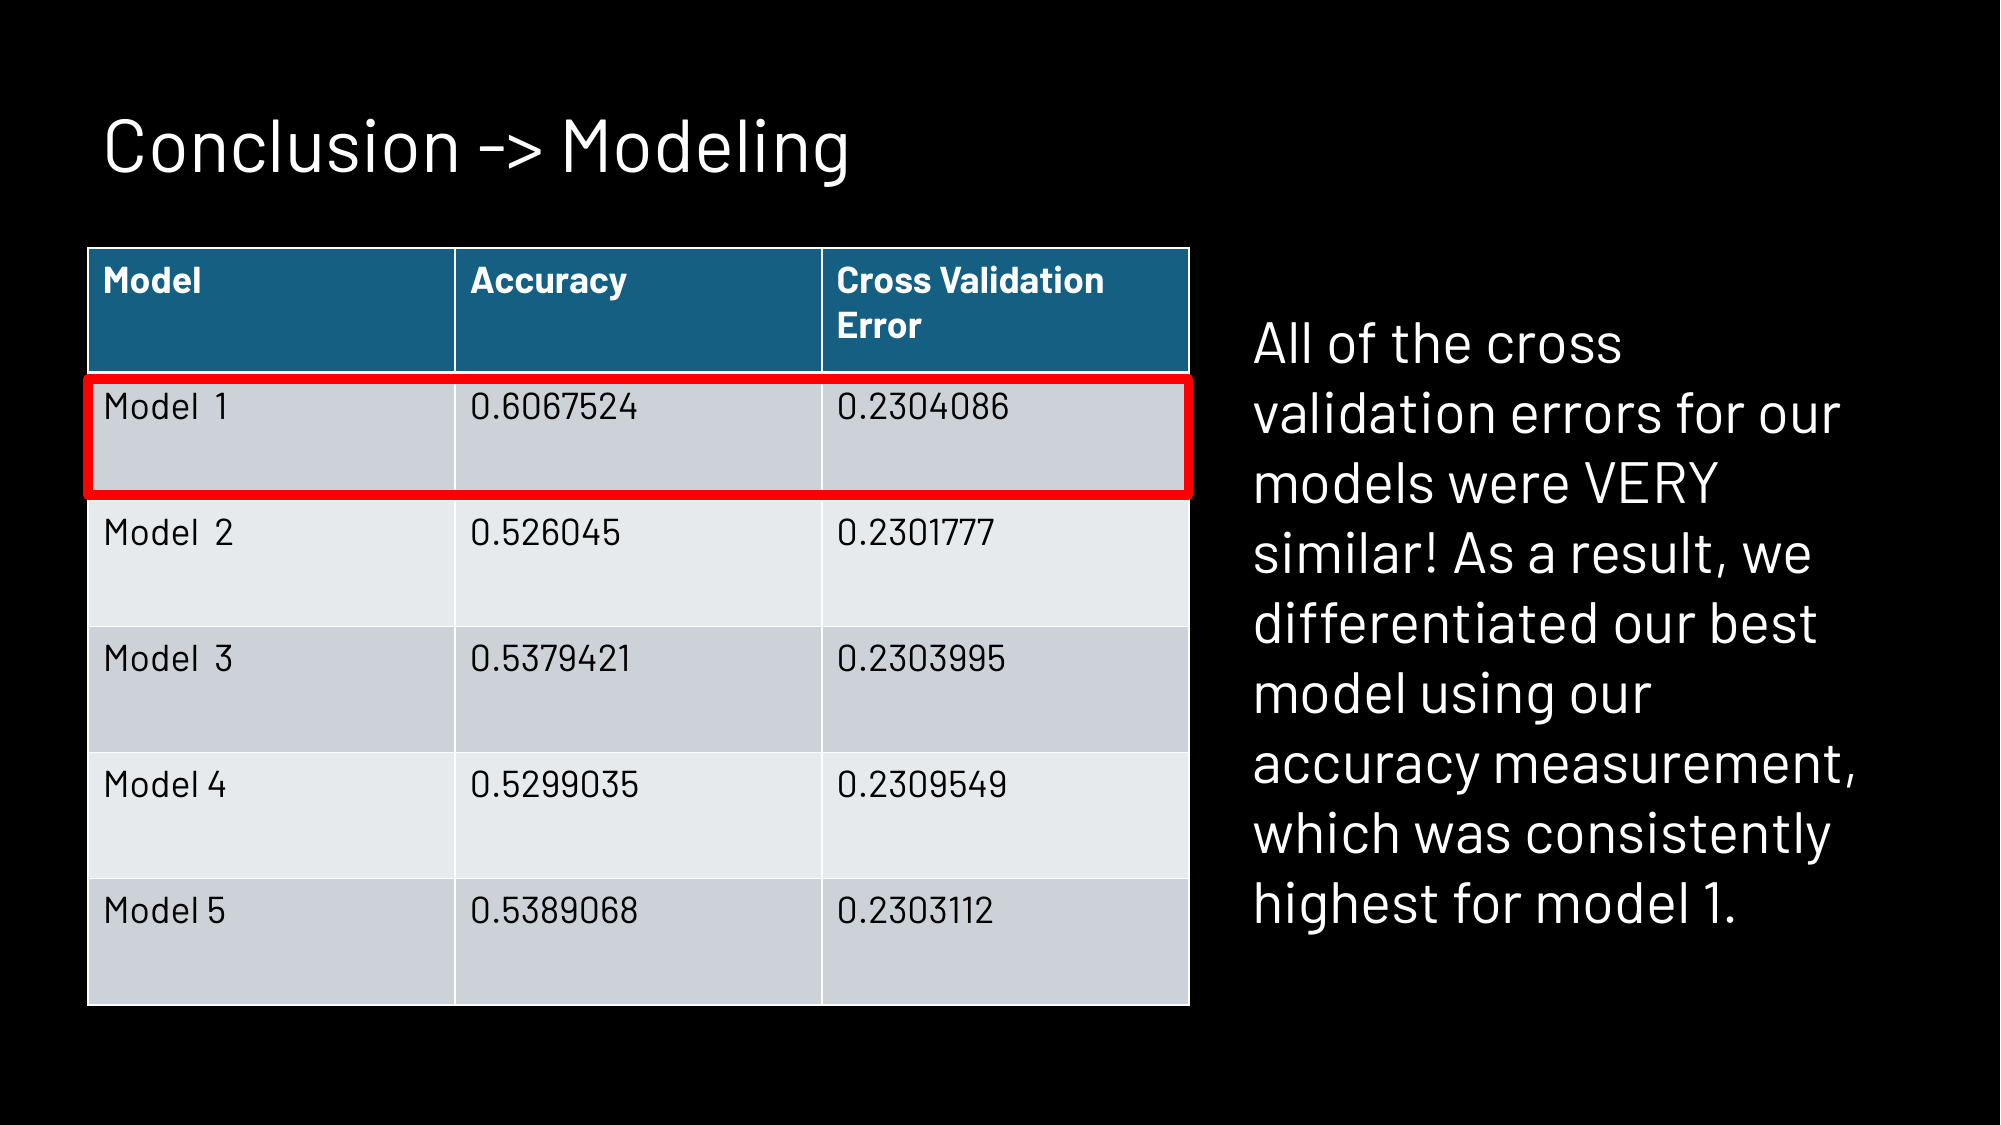

Conclusion -> Modeling
| Model | Accuracy | Cross Validation Error |
| --- | --- | --- |
| Model 1 | 0.6067524 | 0.2304086 |
| Model 2 | 0.526045 | 0.2301777 |
| Model 3 | 0.5379421 | 0.2303995 |
| Model 4 | 0.5299035 | 0.2309549 |
| Model 5 | 0.5389068 | 0.2303112 |
All of the cross validation errors for our models were VERY similar! As a result, we differentiated our best model using our accuracy measurement, which was consistently highest for model 1.